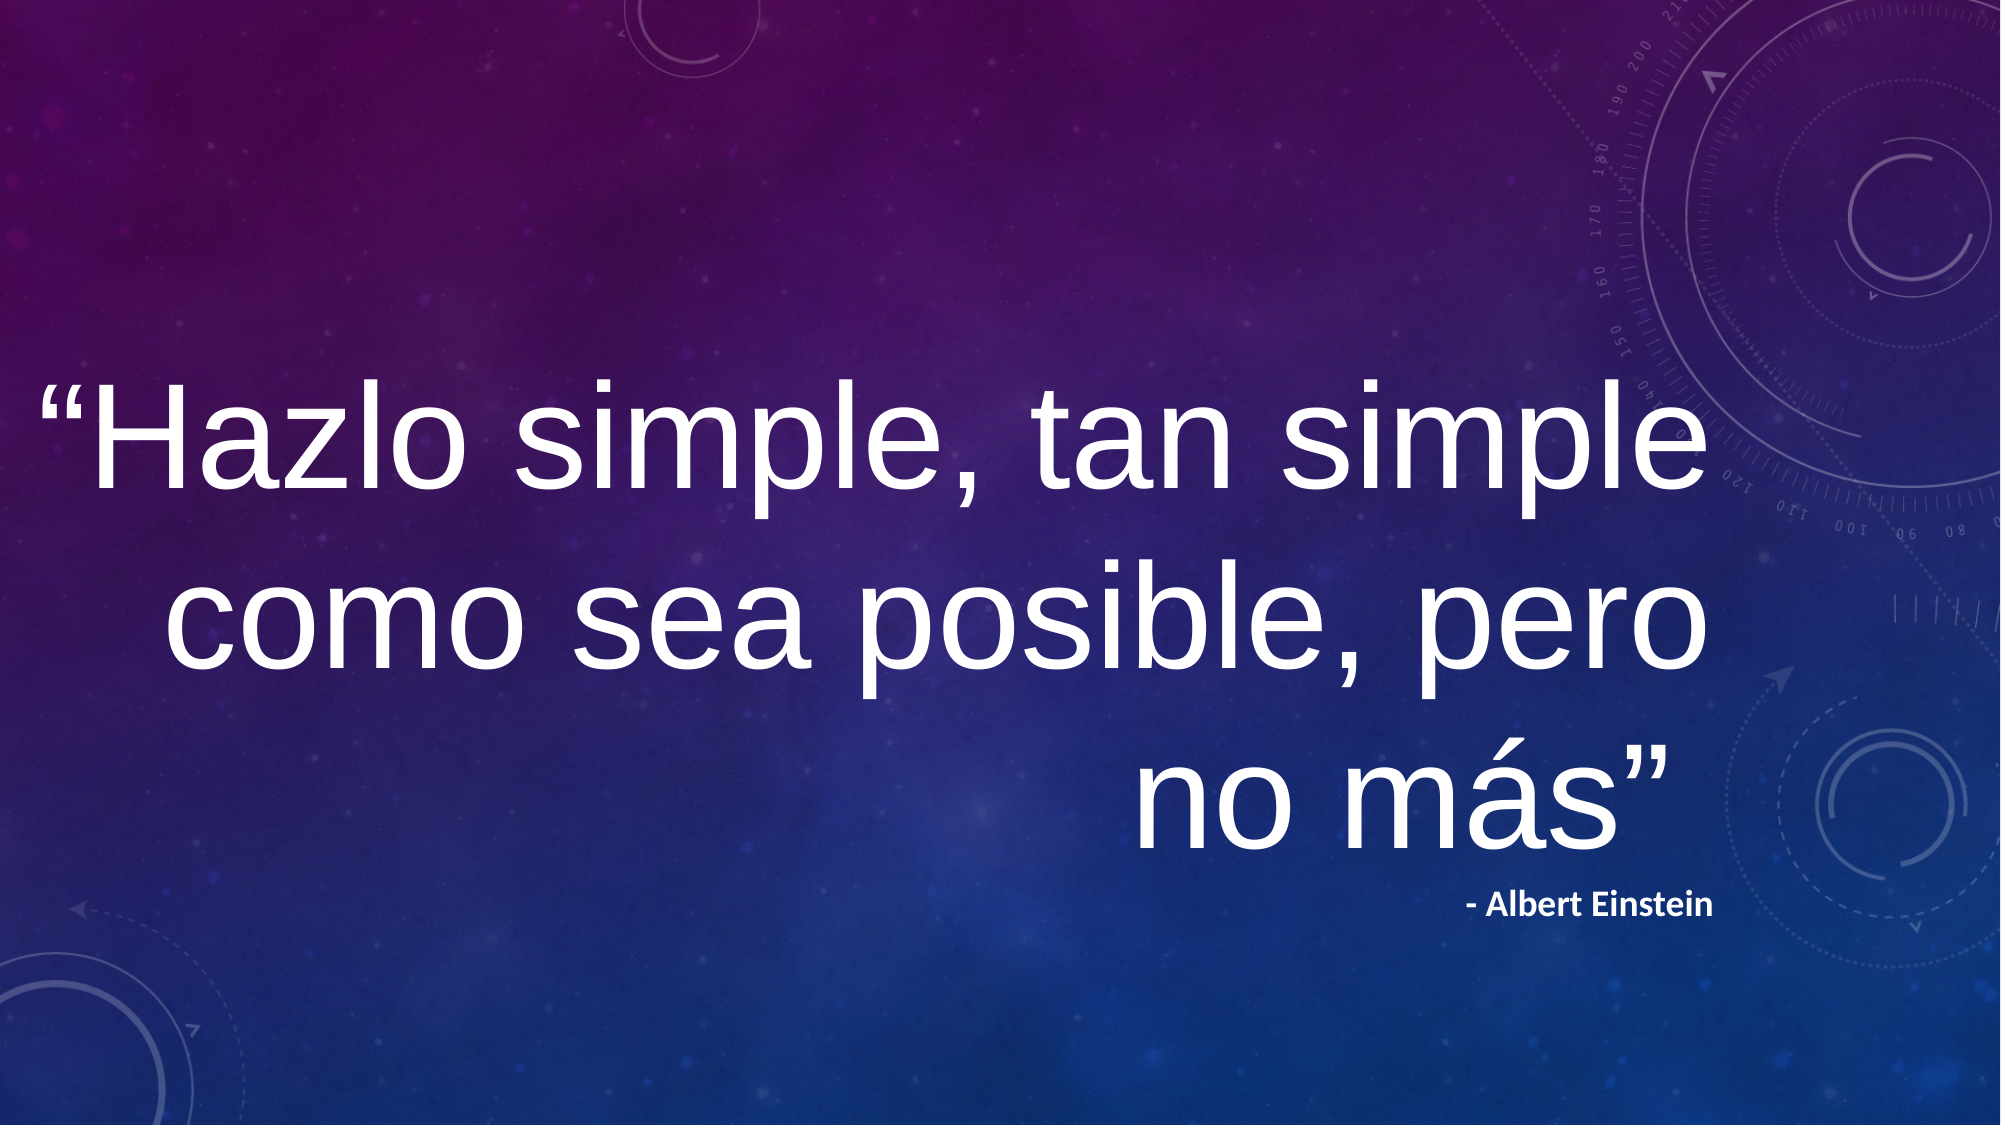

“Hazlo simple, tan simple como sea posible, pero no más”
- Albert Einstein